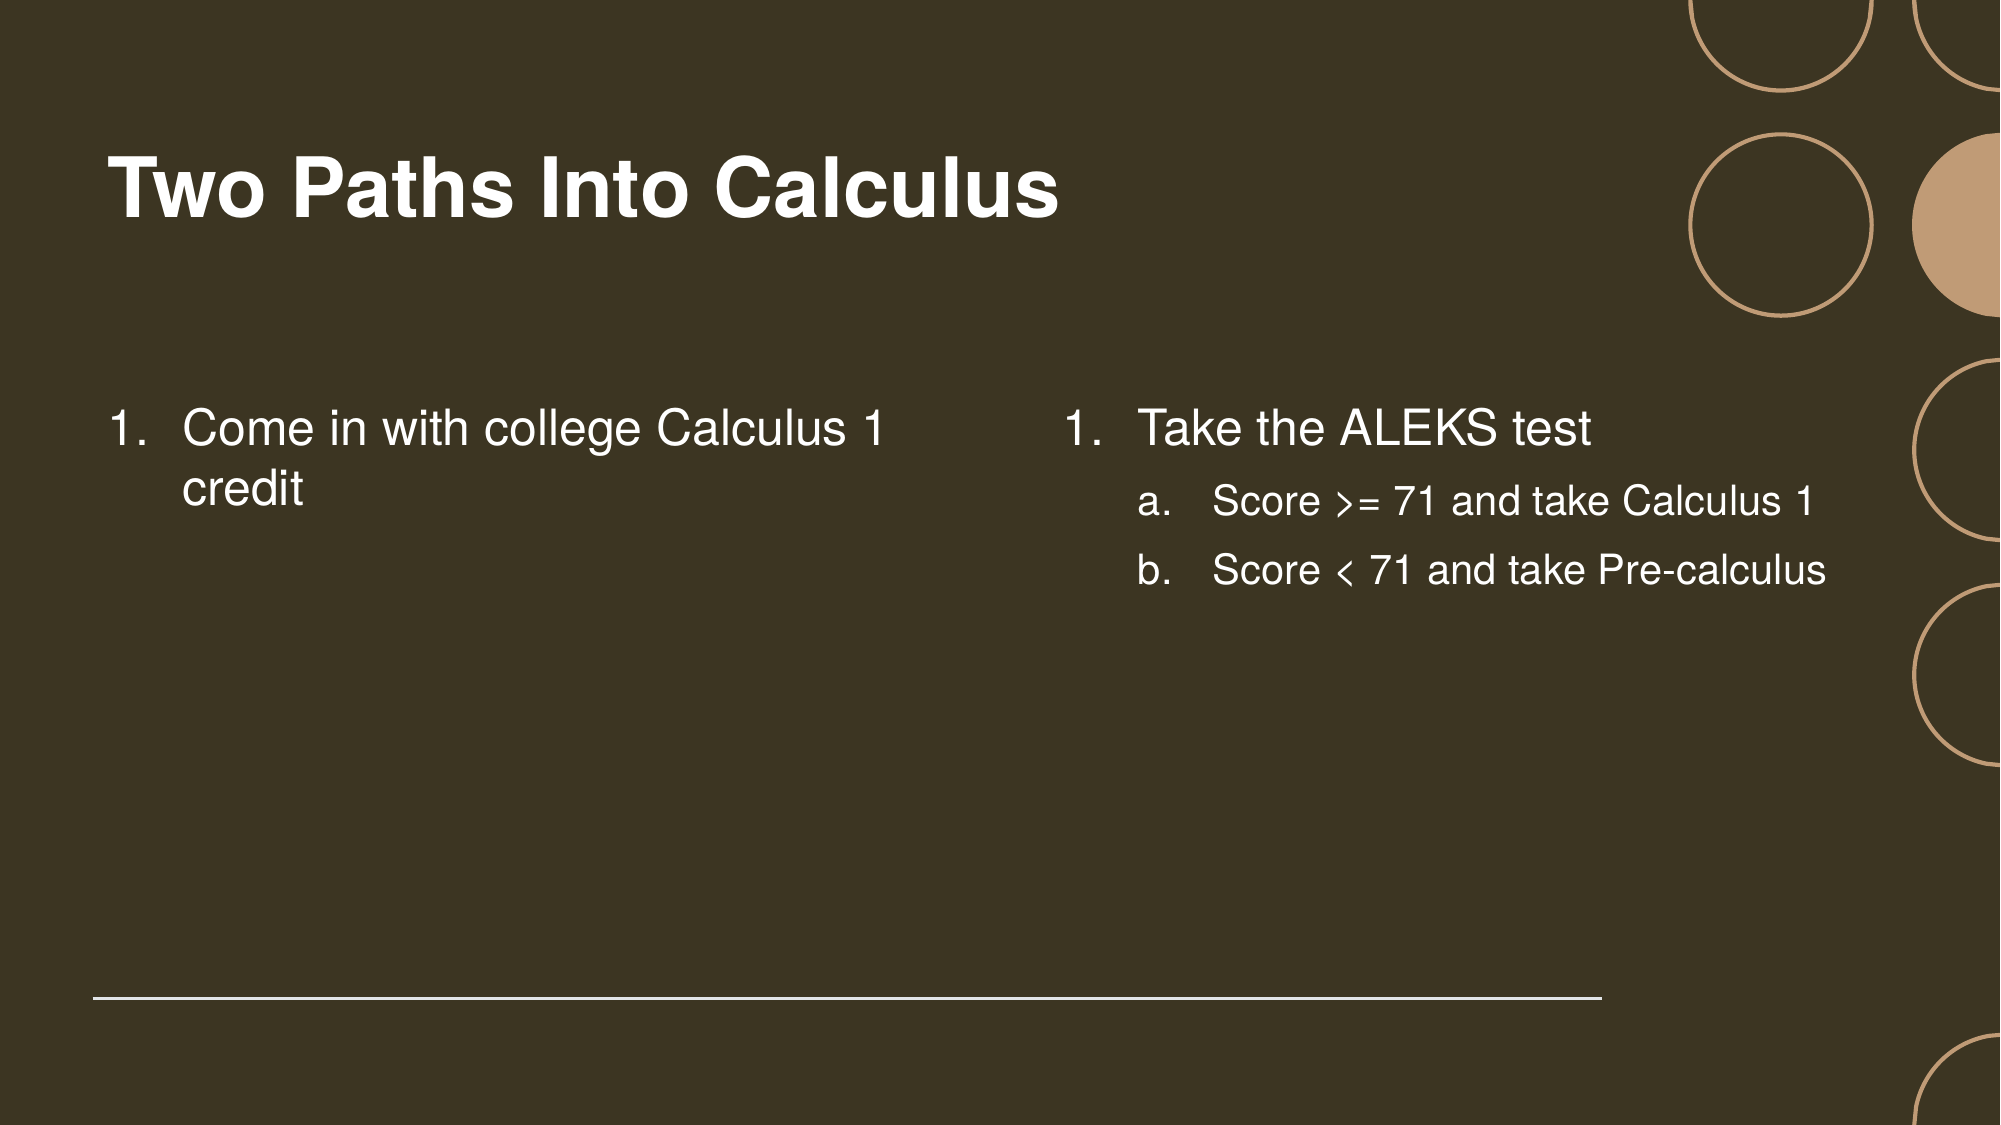

# Two Paths Into Calculus
Come in with college Calculus 1 credit
Take the ALEKS test
Score >= 71 and take Calculus 1
Score < 71 and take Pre-calculus